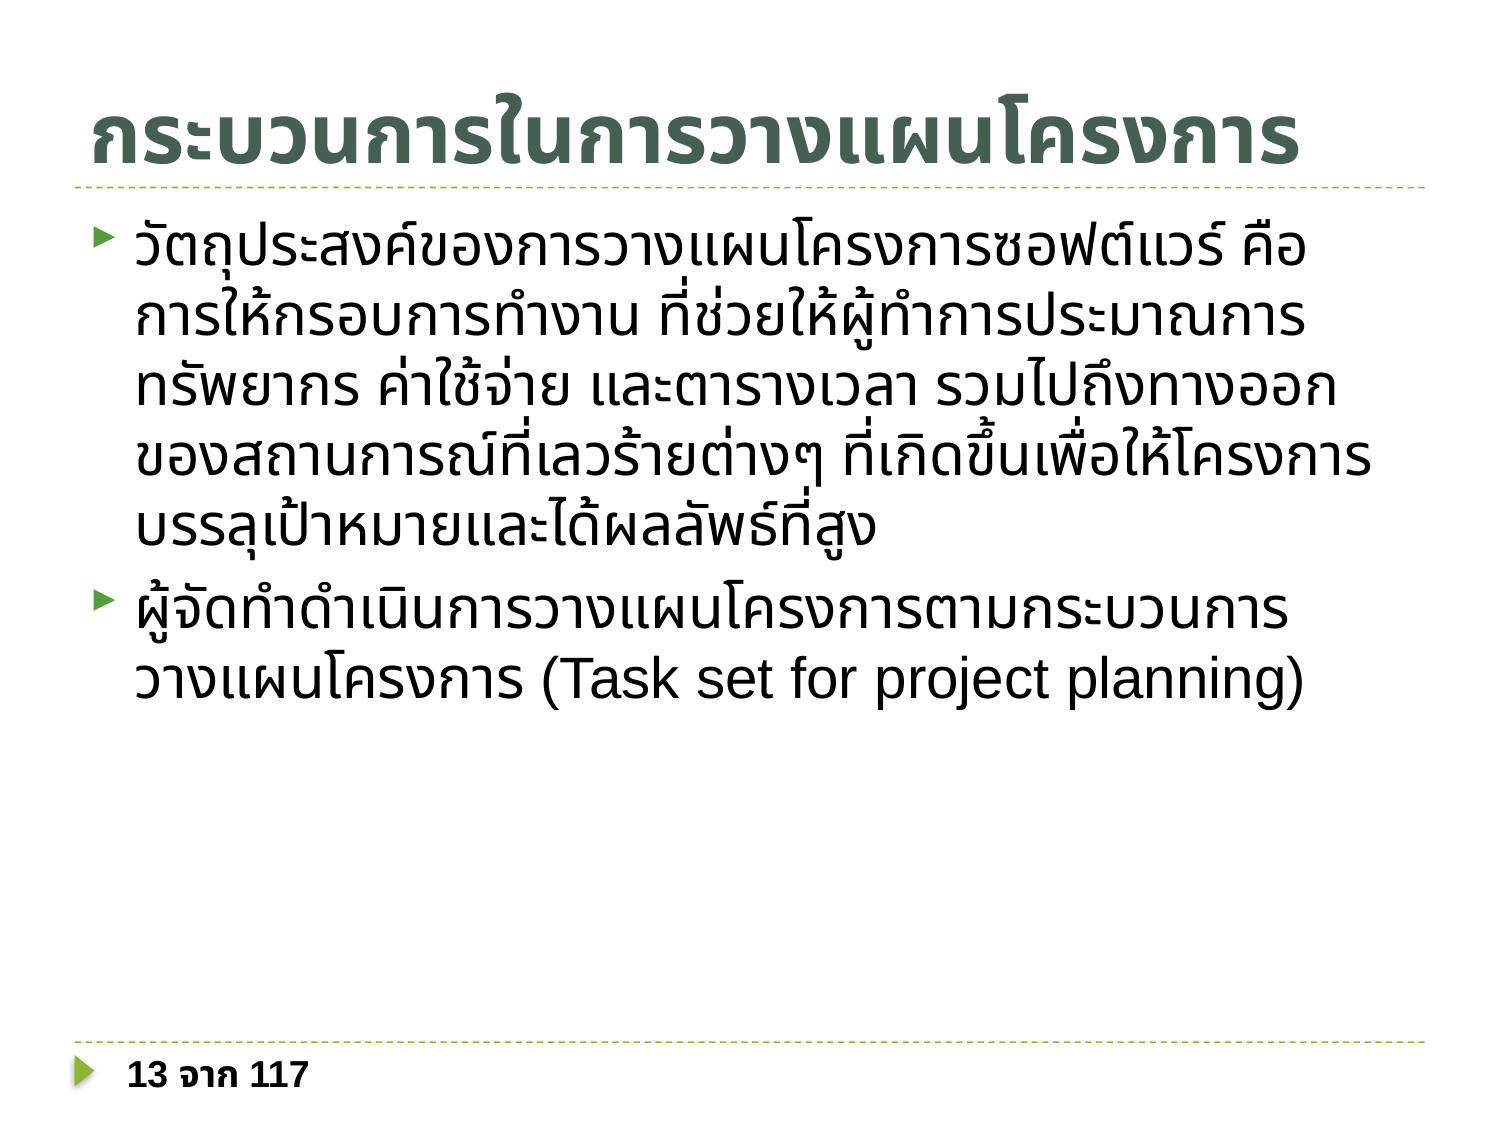

# กระบวนการในการวางแผนโครงการ
วัตถุประสงค์ของการวางแผนโครงการซอฟต์แวร์ คือ การให้กรอบการทำงาน ที่ช่วยให้ผู้ทำการประมาณการ ทรัพยากร ค่าใช้จ่าย และตารางเวลา รวมไปถึงทางออกของสถานการณ์ที่เลวร้ายต่างๆ ที่เกิดขึ้นเพื่อให้โครงการบรรลุเป้าหมายและได้ผลลัพธ์ที่สูง
ผู้จัดทำดำเนินการวางแผนโครงการตามกระบวนการวางแผนโครงการ (Task set for project planning)

13 จาก 117